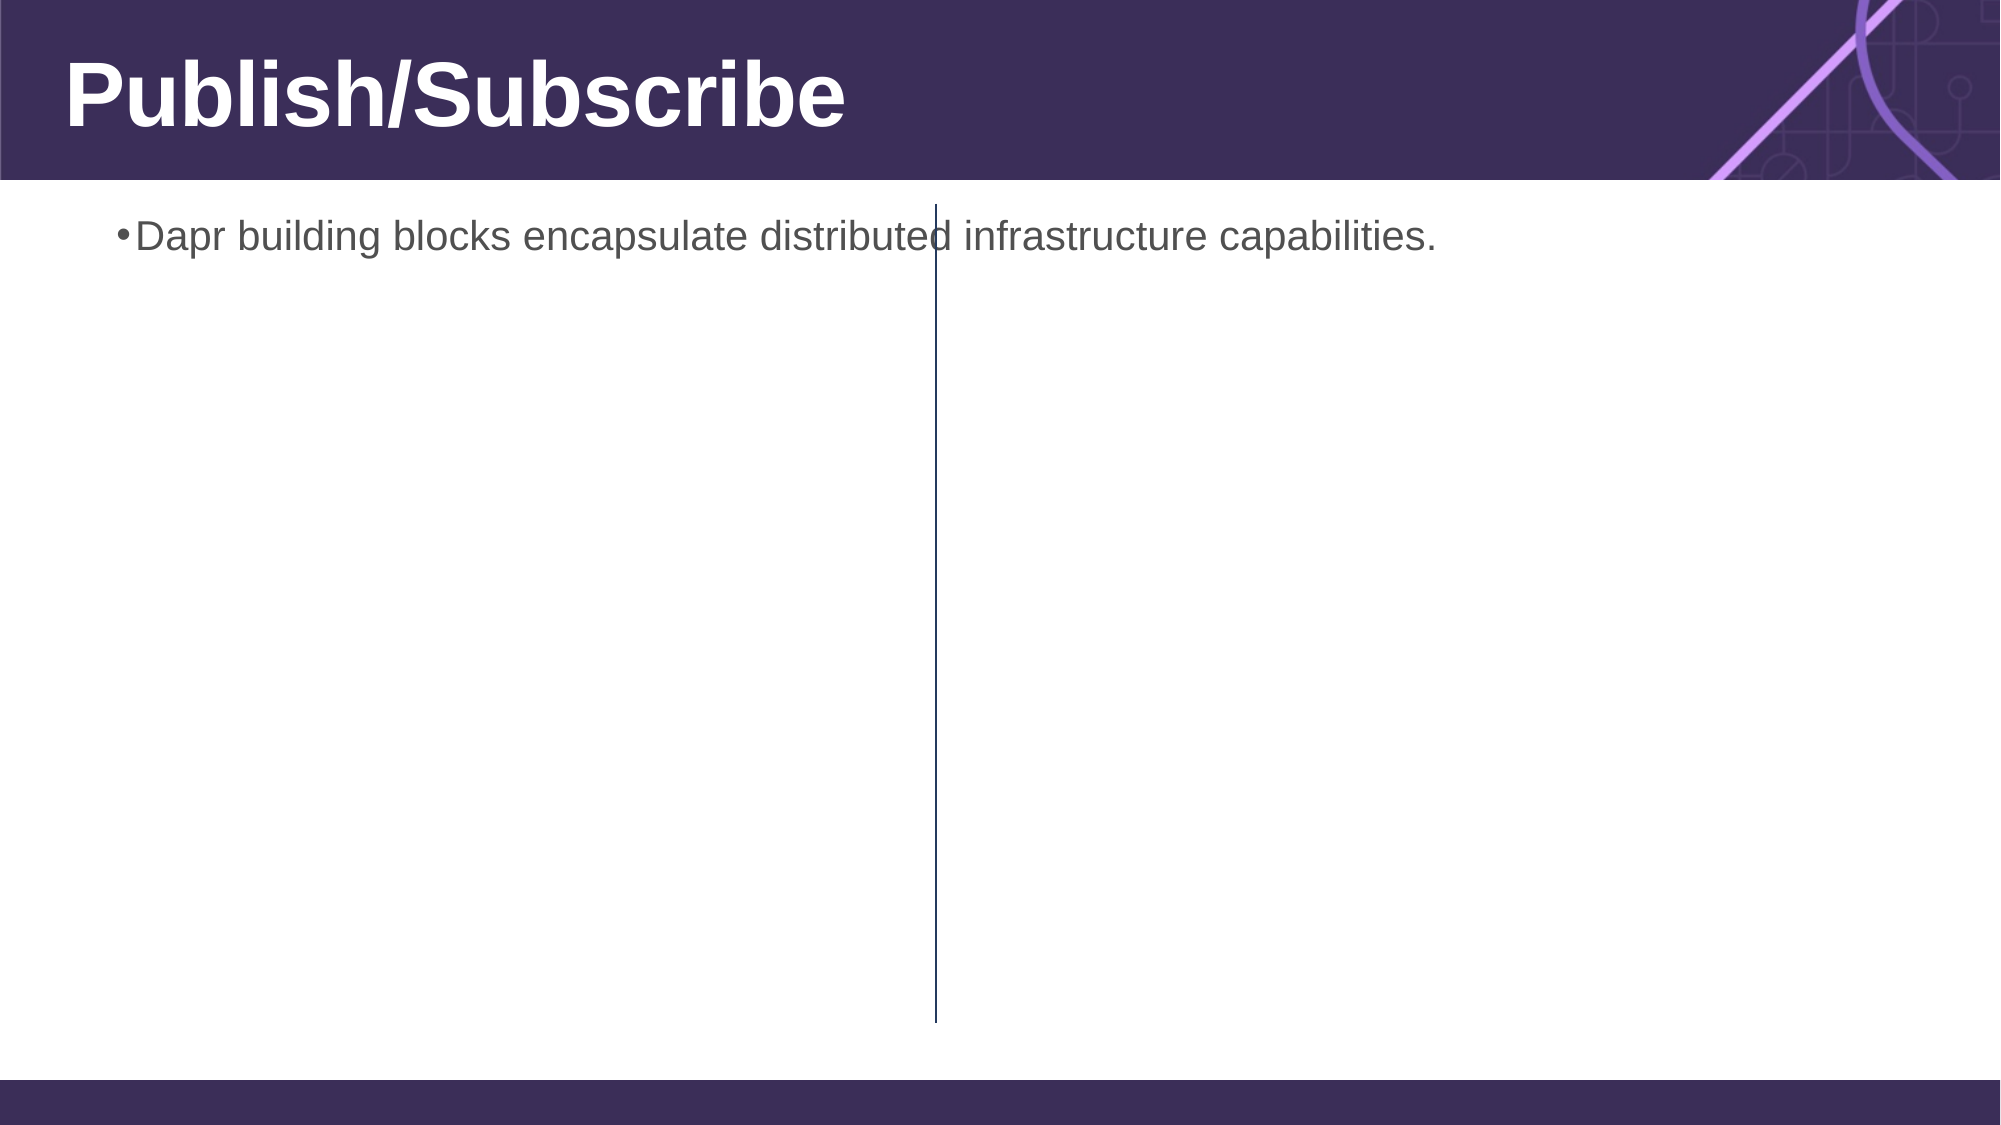

# Publish/Subscribe
Dapr building blocks encapsulate distributed infrastructure capabilities.